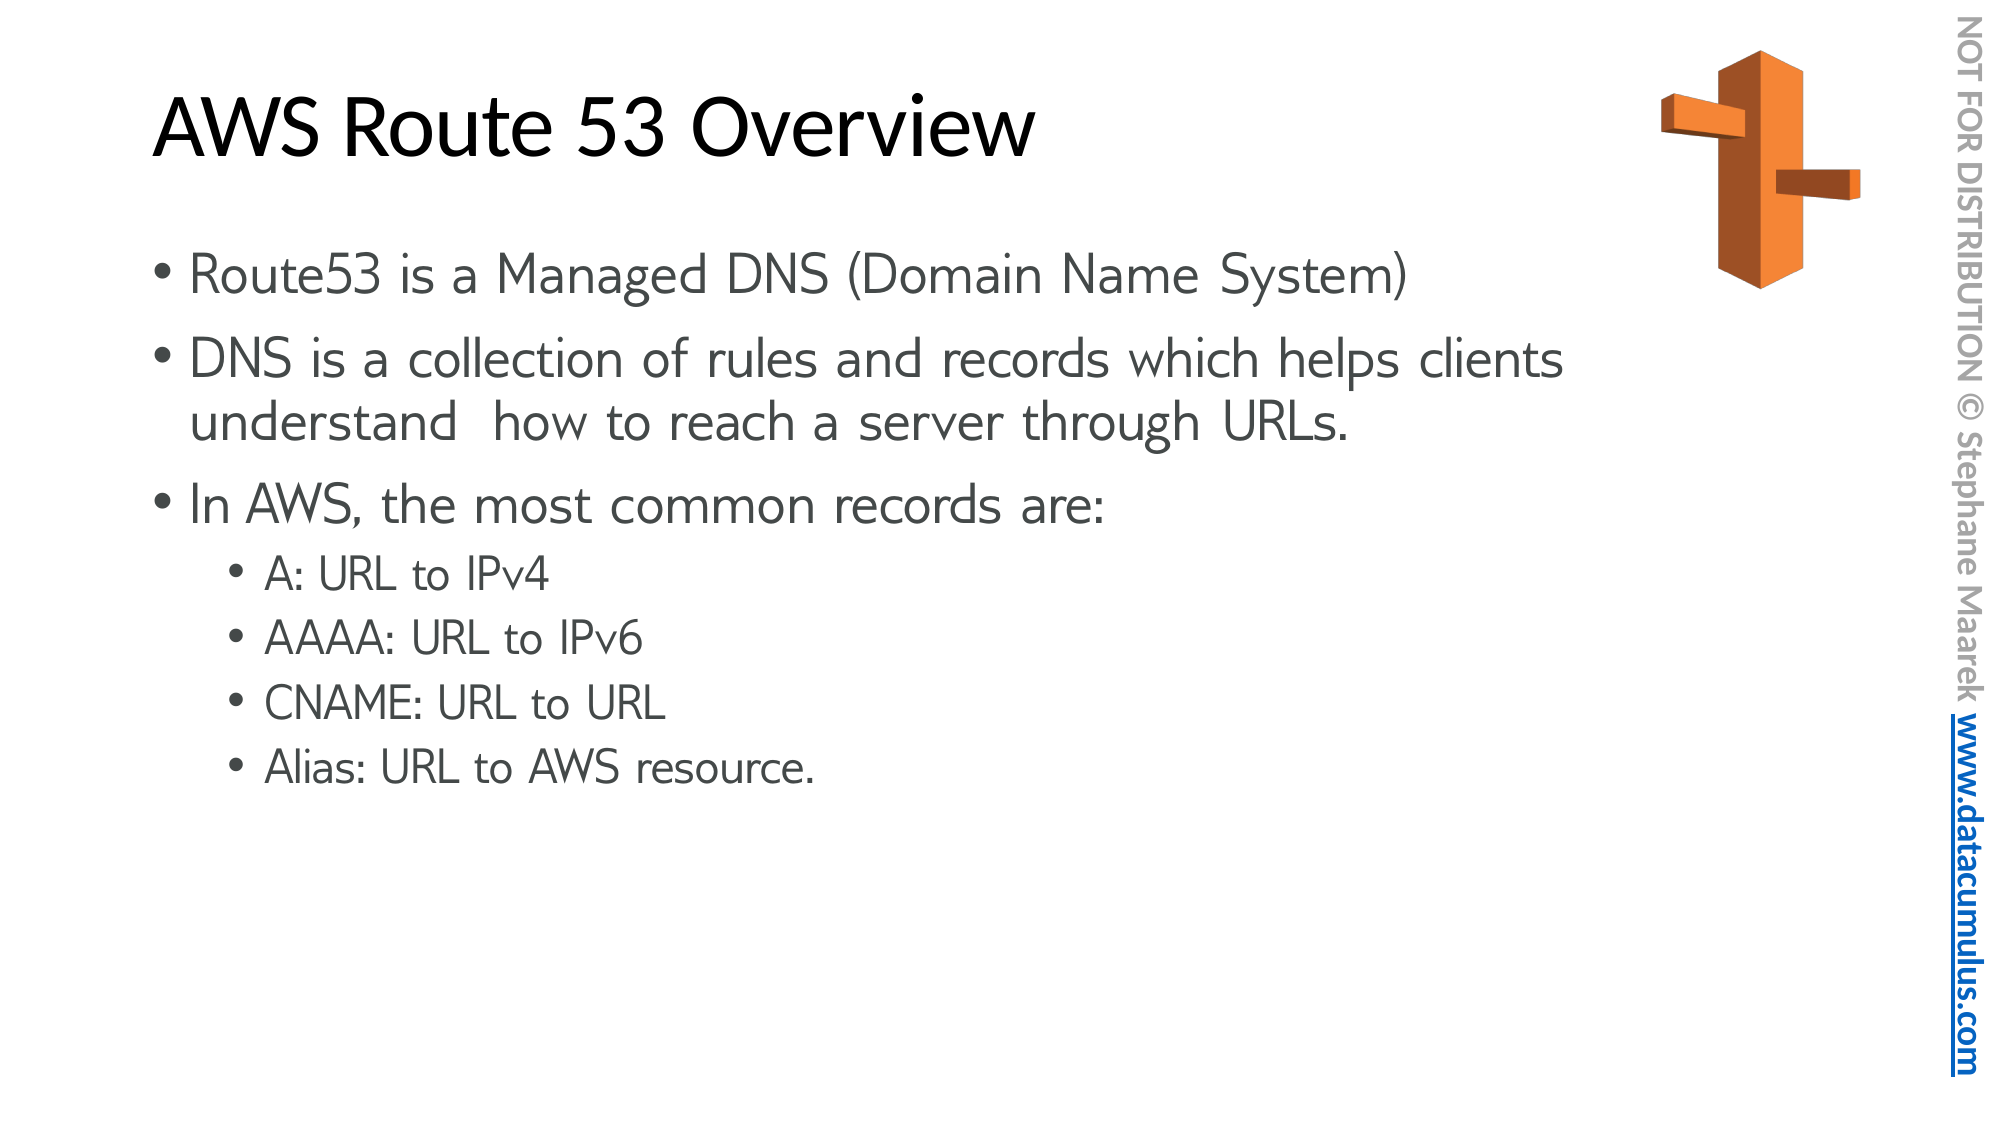

NOT FOR DISTRIBUTION © Stephane Maarek www.datacumulus.com

# AWS Route 53 Overview
Route53 is a Managed DNS (Domain Name System)
DNS is a collection of rules and records which helps clients understand  how to reach a server through URLs.
In AWS, the most common records are:
A: URL to IPv4
AAAA: URL to IPv6
CNAME: URL to URL
Alias: URL to AWS resource.
© Stephane Maarek